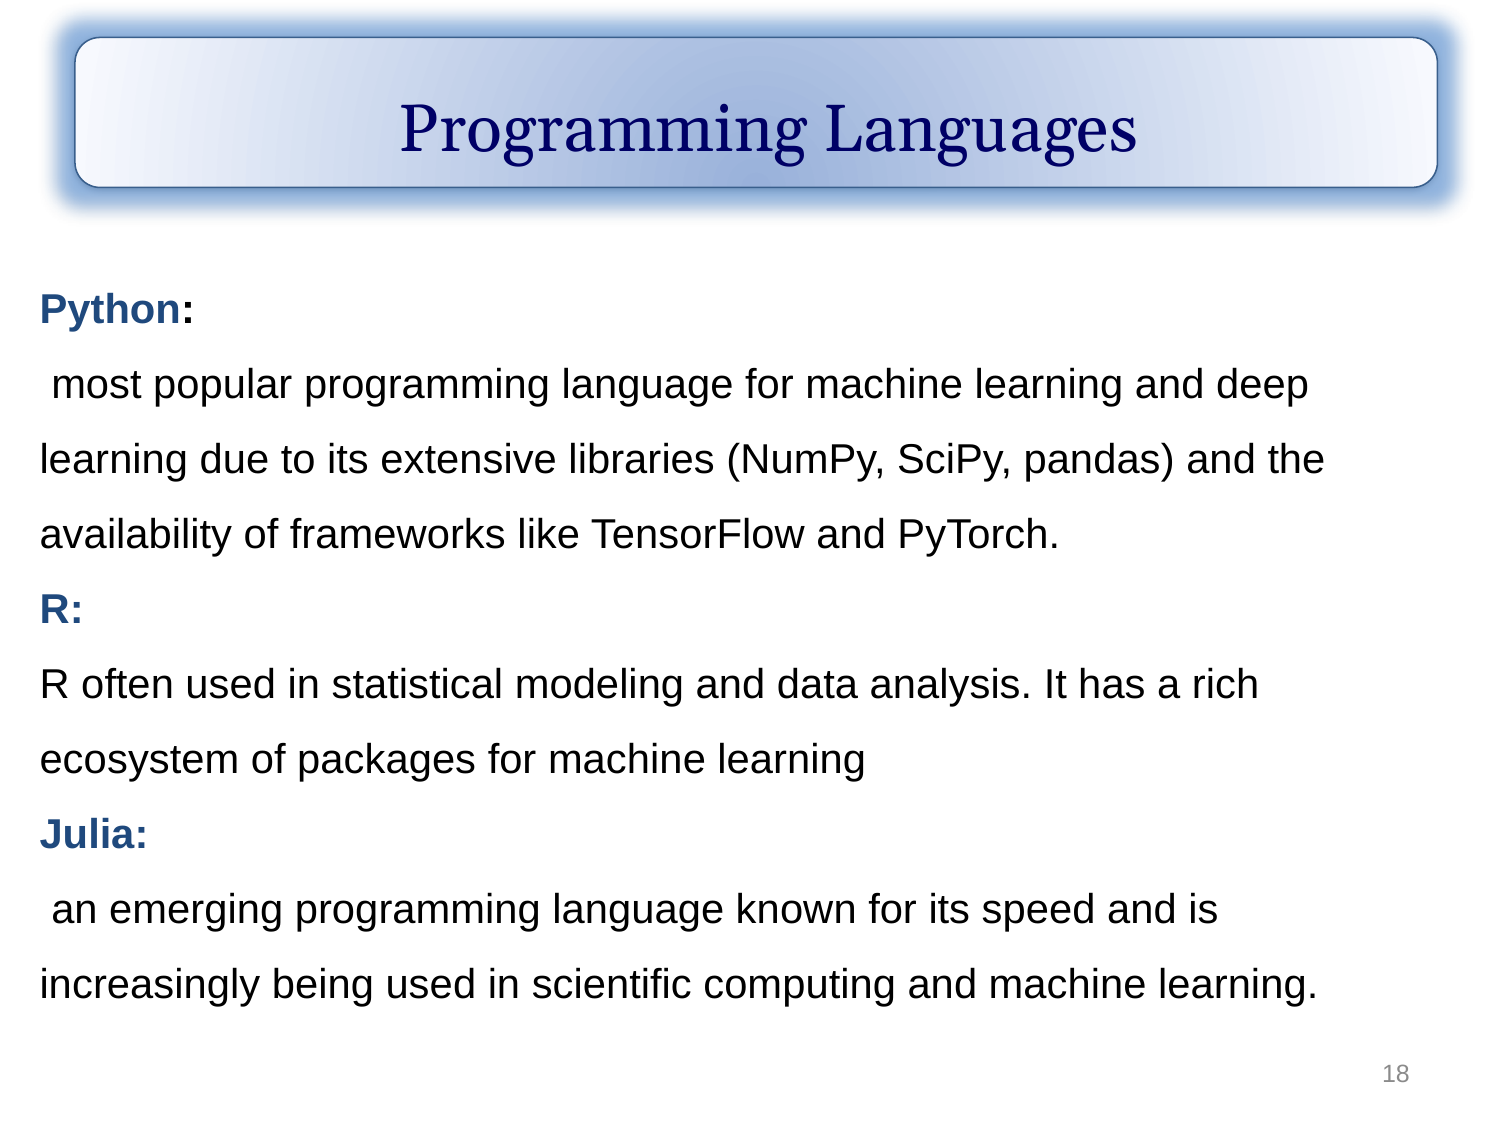

Programming Languages
Python:
 most popular programming language for machine learning and deep learning due to its extensive libraries (NumPy, SciPy, pandas) and the availability of frameworks like TensorFlow and PyTorch.
R:
R often used in statistical modeling and data analysis. It has a rich ecosystem of packages for machine learning
Julia:
 an emerging programming language known for its speed and is increasingly being used in scientific computing and machine learning.

18